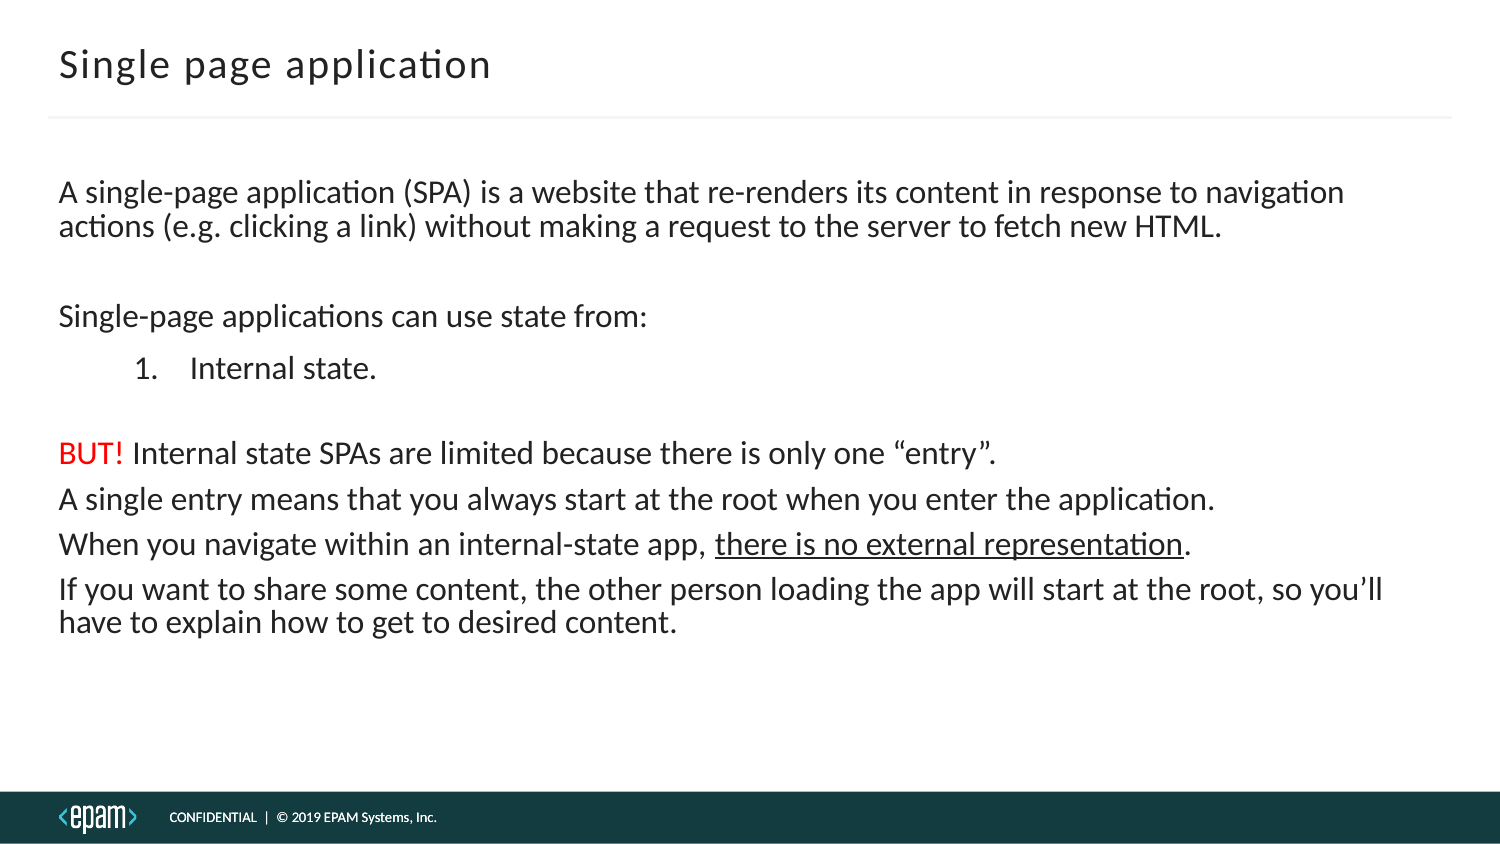

# Single page application
A single-page application (SPA) is a website that re-renders its content in response to navigation actions (e.g. clicking a link) without making a request to the server to fetch new HTML.

Single-page applications can use state from:
Internal state.

BUT! Internal state SPAs are limited because there is only one “entry”.
A single entry means that you always start at the root when you enter the application.
When you navigate within an internal-state app, there is no external representation.
If you want to share some content, the other person loading the app will start at the root, so you’ll have to explain how to get to desired content.

CONFIDENTIAL  |  © 2019 EPAM Systems, Inc.